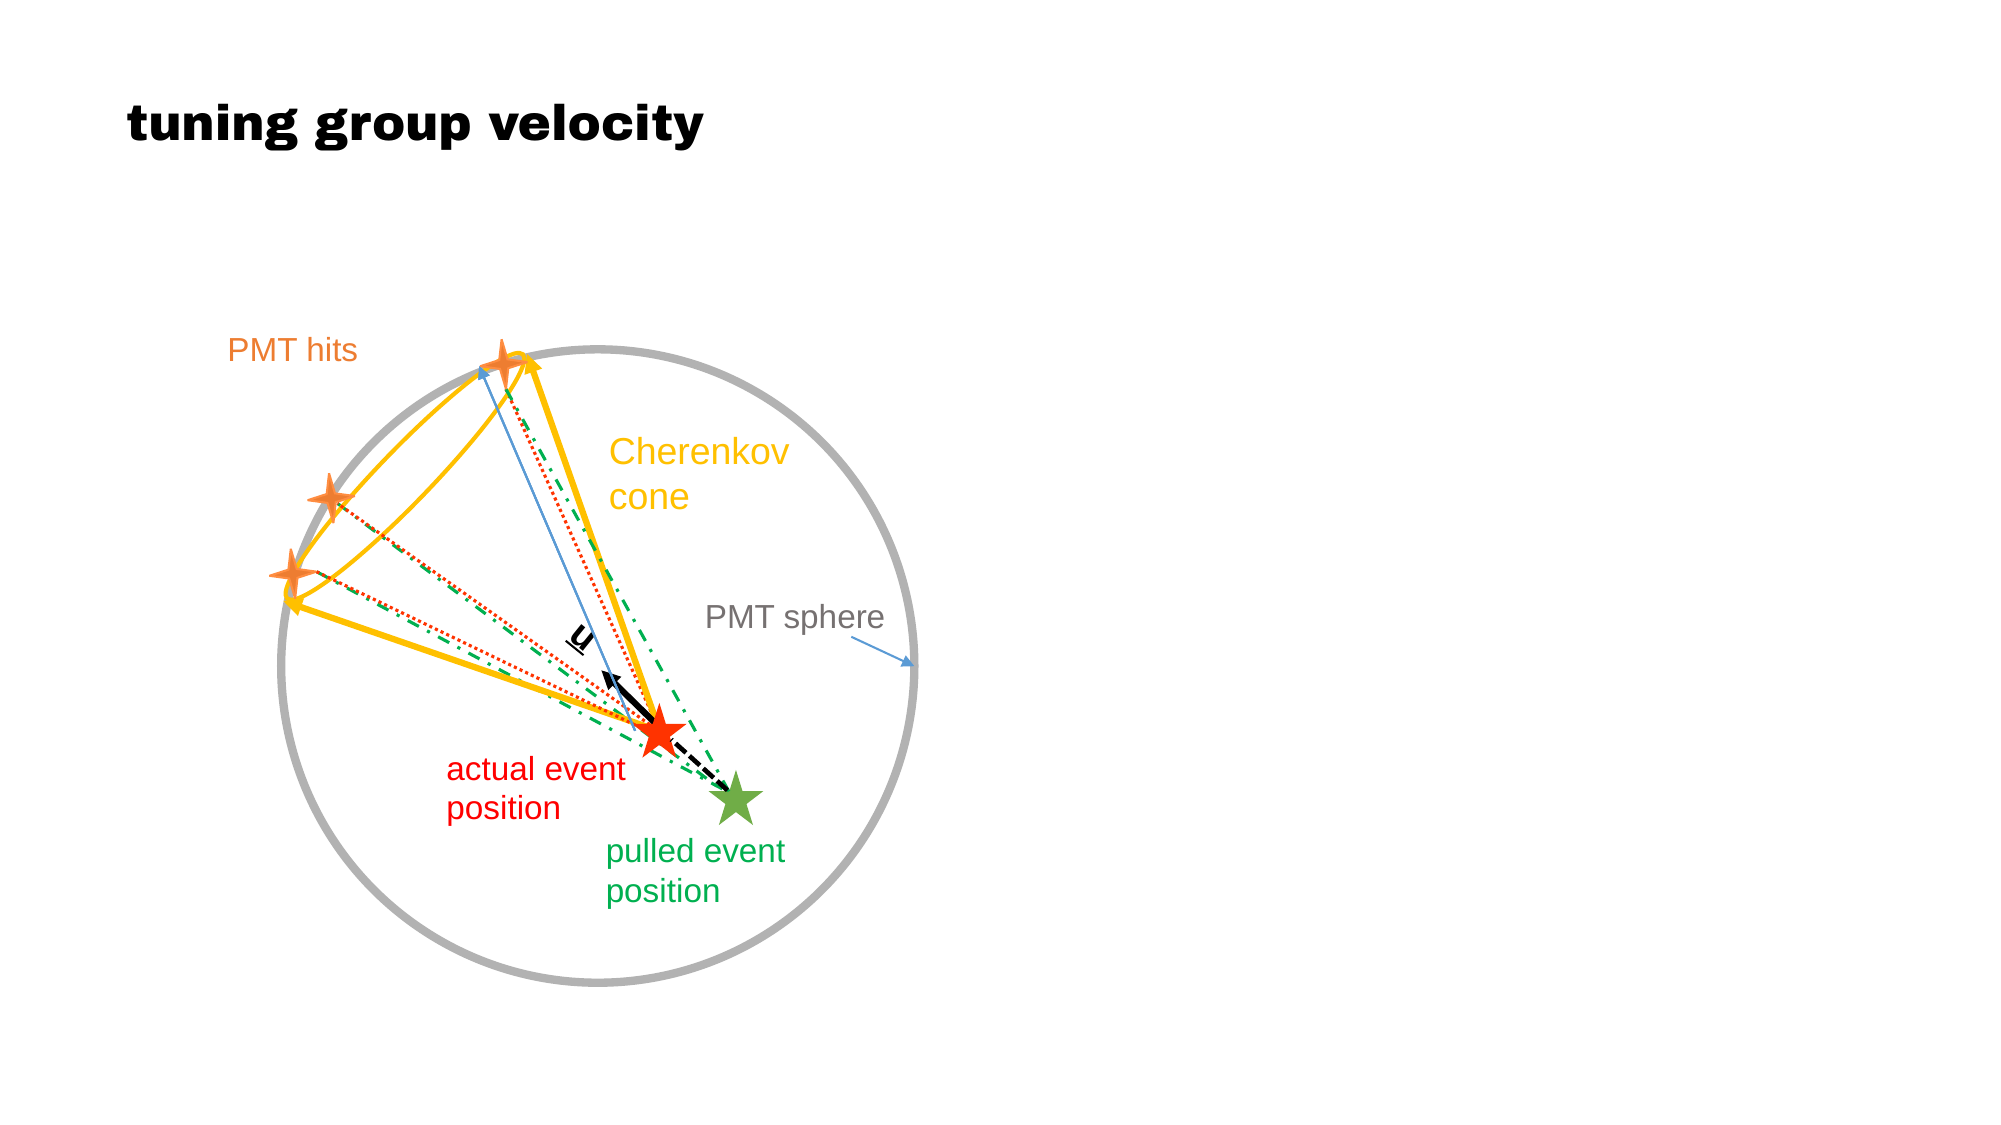

# tuning group velocity

PMT sphere
u

actual event position

pulled event position

Cherenkov
cone

PMT hits